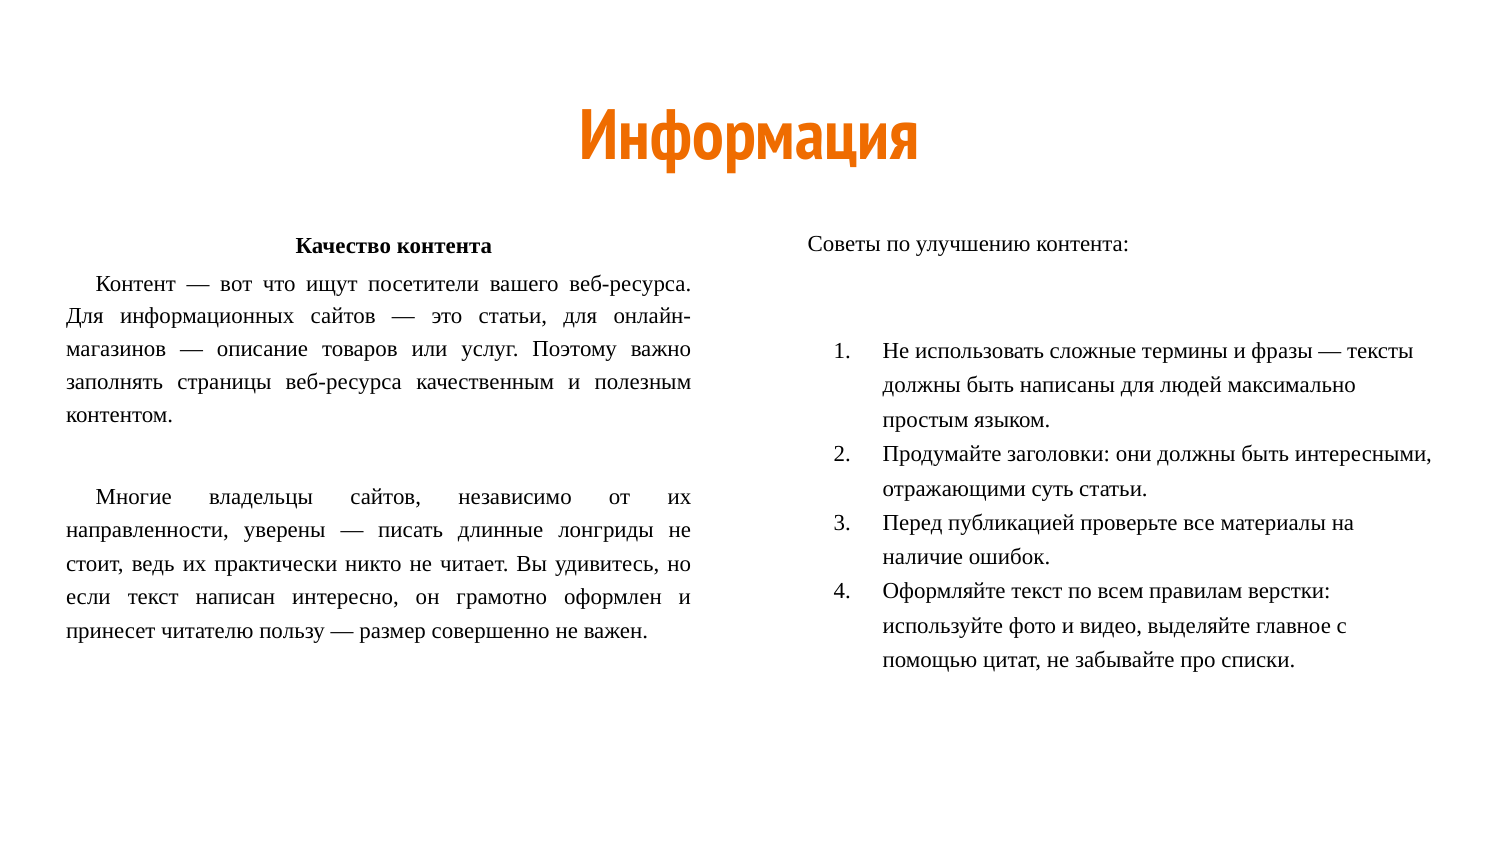

# Информация
Качество контента
Контент — вот что ищут посетители вашего веб-ресурса. Для информационных сайтов — это статьи, для онлайн-магазинов — описание товаров или услуг. Поэтому важно заполнять страницы веб-ресурса качественным и полезным контентом.
Многие владельцы сайтов, независимо от их направленности, уверены — писать длинные лонгриды не стоит, ведь их практически никто не читает. Вы удивитесь, но если текст написан интересно, он грамотно оформлен и принесет читателю пользу — размер совершенно не важен.

Советы по улучшению контента:
Не использовать сложные термины и фразы — тексты должны быть написаны для людей максимально простым языком.
Продумайте заголовки: они должны быть интересными, отражающими суть статьи.
Перед публикацией проверьте все материалы на наличие ошибок.
Оформляйте текст по всем правилам верстки: используйте фото и видео, выделяйте главное с помощью цитат, не забывайте про списки.